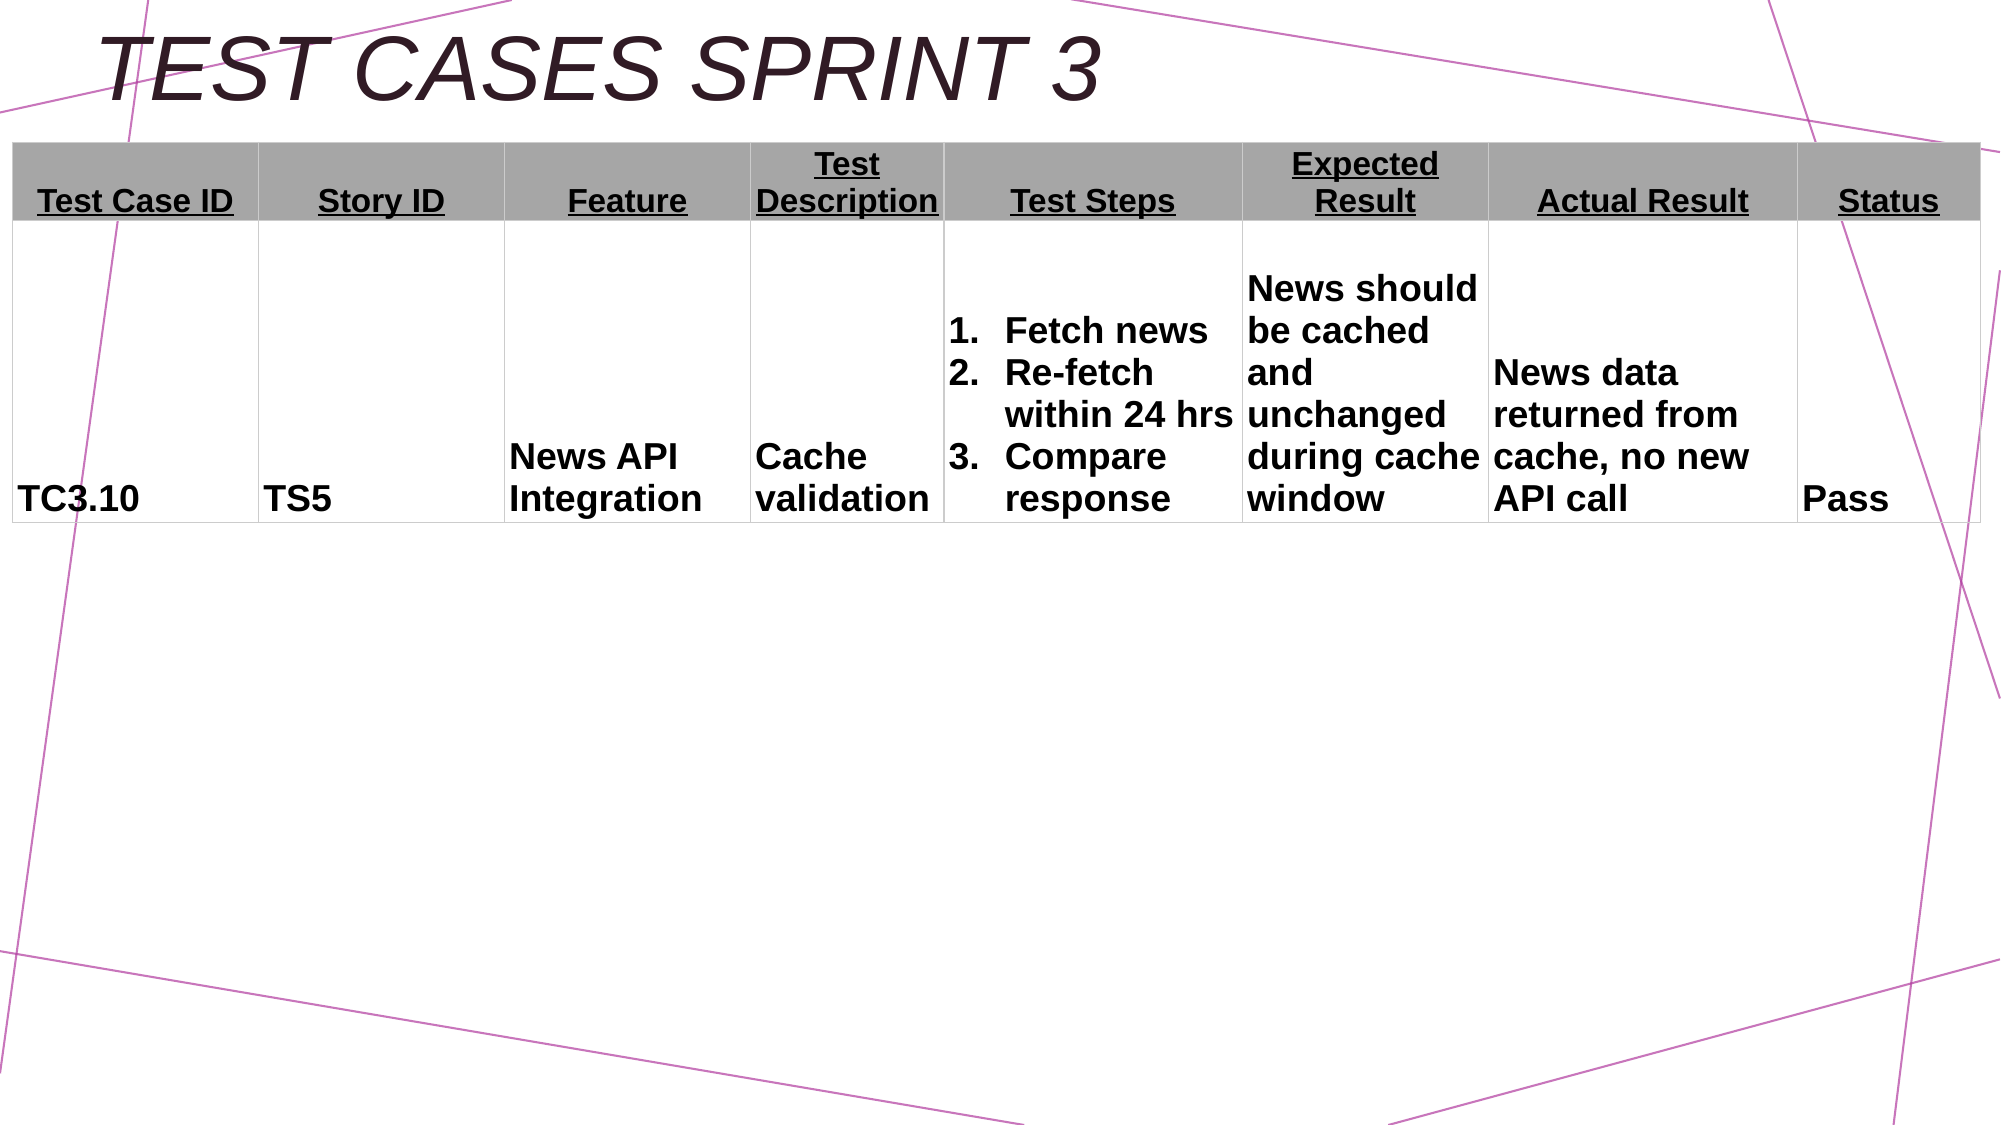

# Test Cases Sprint 3
| Test Case ID | Story ID | Feature | Test Description | Test Steps | Expected Result | Actual Result | Status |
| --- | --- | --- | --- | --- | --- | --- | --- |
| TC3.10 | TS5 | News API Integration | Cache validation | Fetch news Re-fetch within 24 hrs Compare response | News should be cached and unchanged during cache window | News data returned from cache, no new API call | Pass |